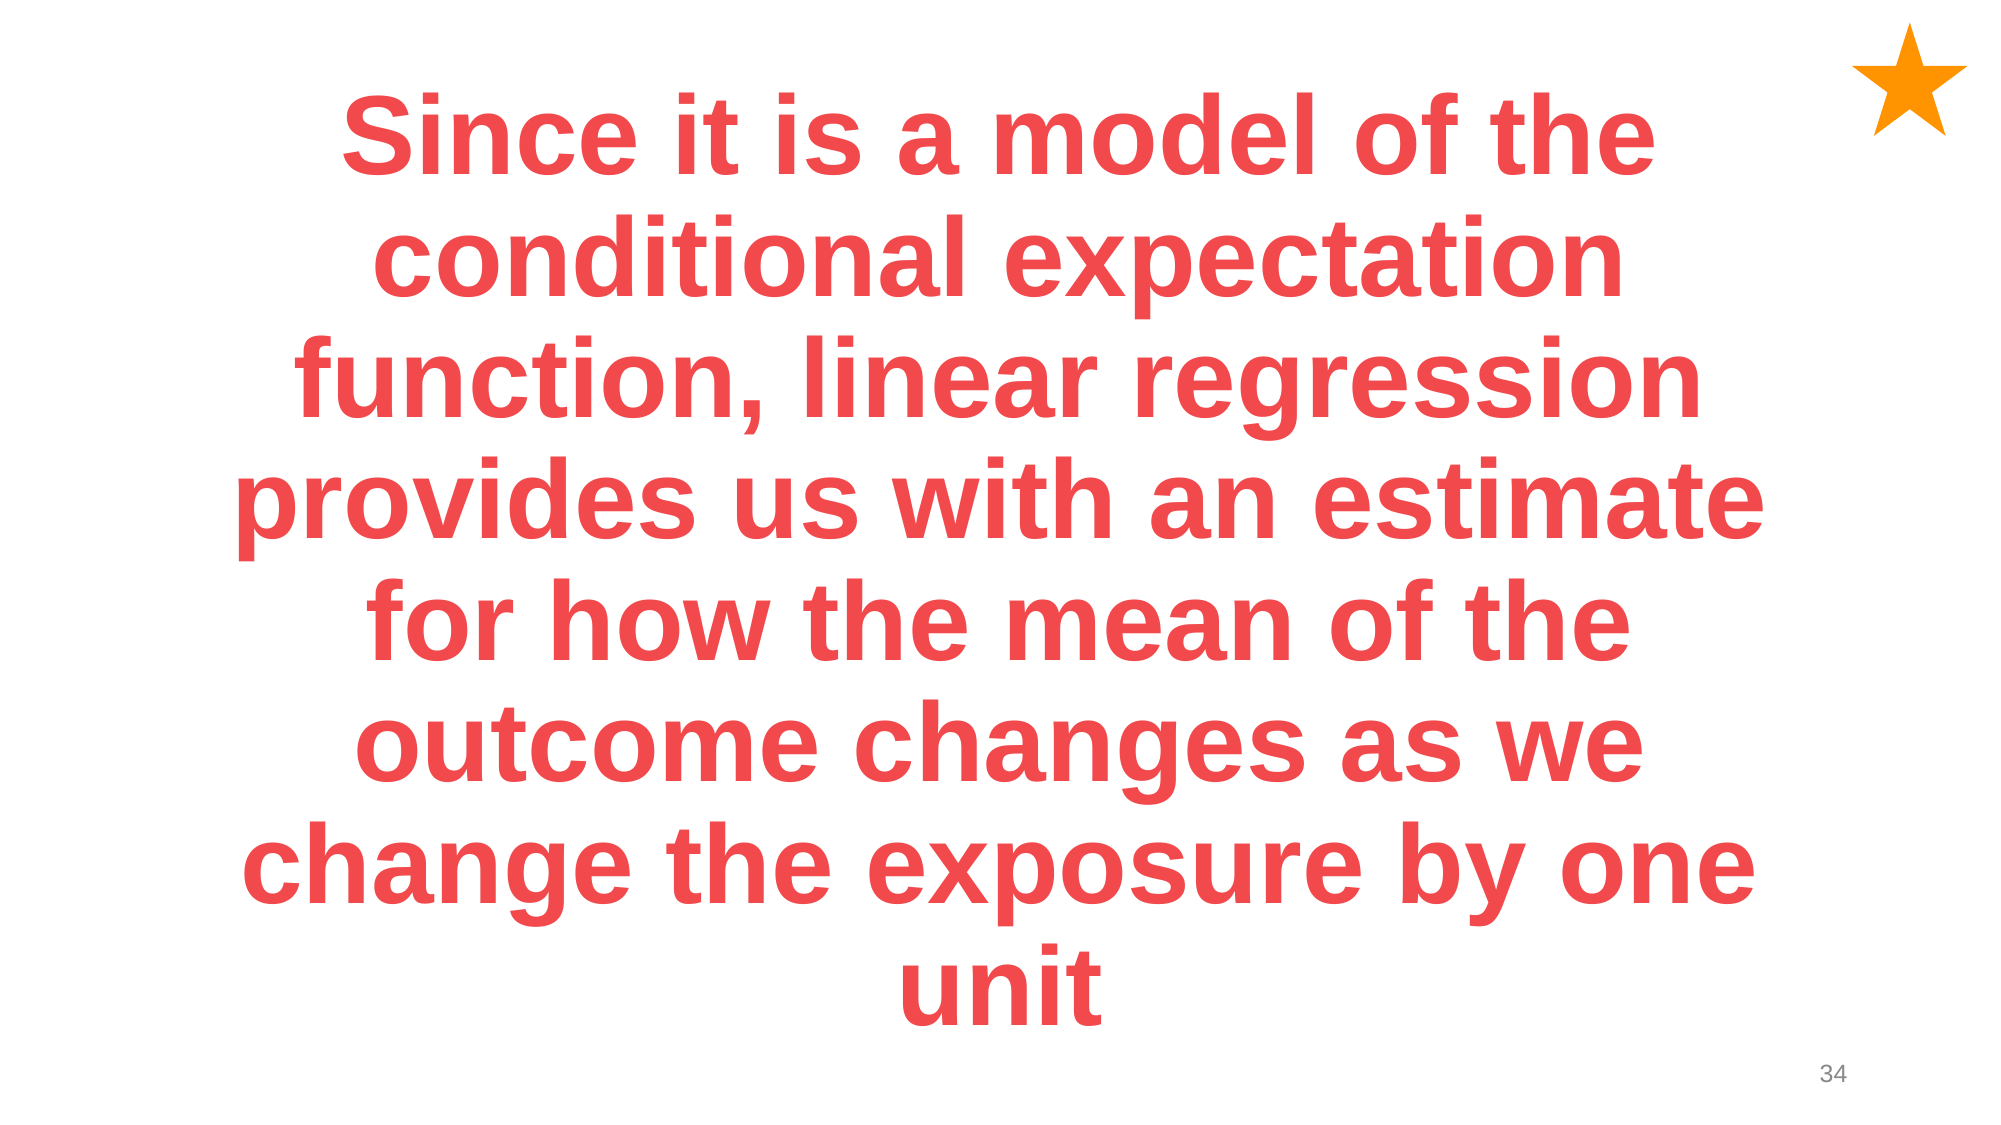

# Since it is a model of the conditional expectation function, linear regression provides us with an estimate for how the mean of the outcome changes as we change the exposure by one unit
34